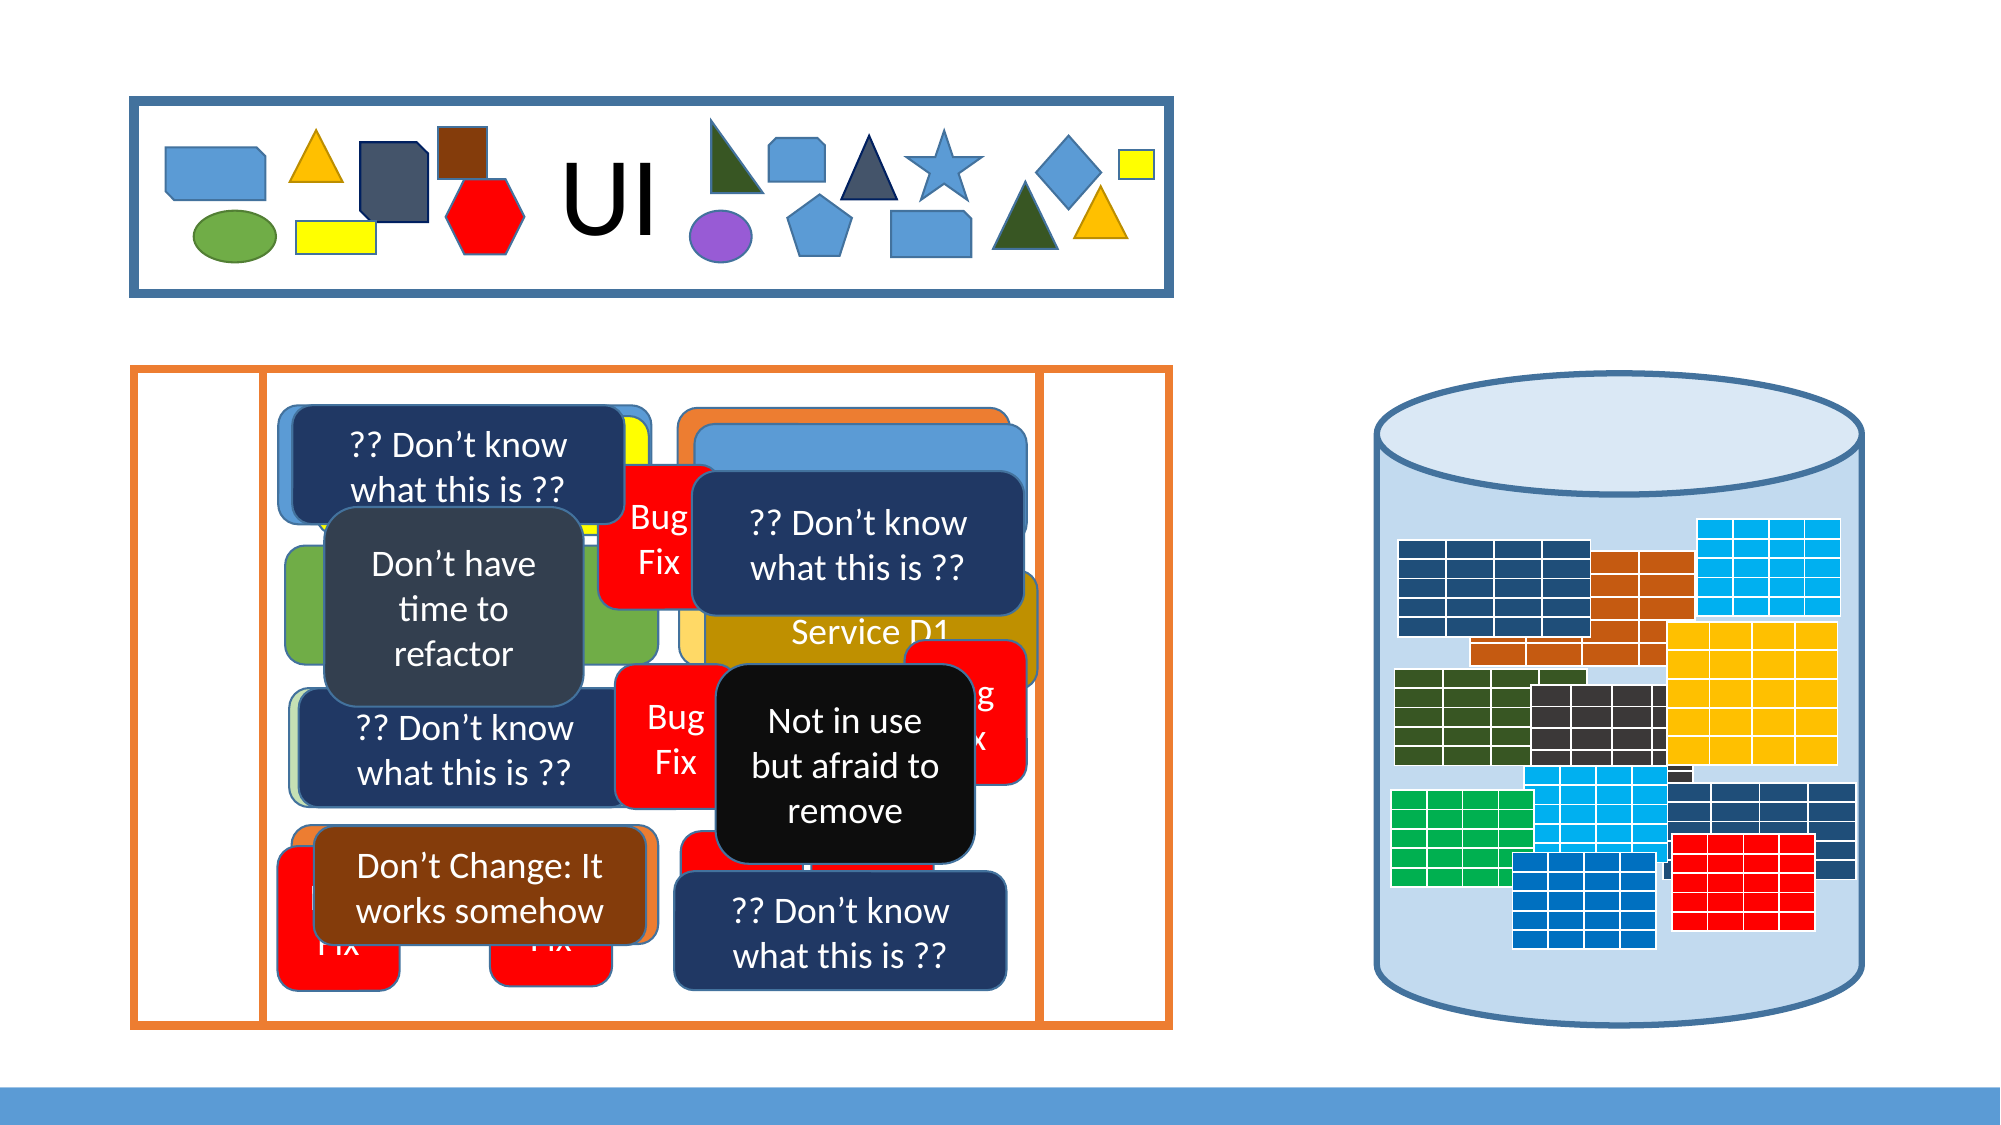

UI

?? Don’t know what this is ??
Service A
Service B
Service A1
Service B2
Bug Fix
?? Don’t know what this is ??
Don’t have time to refactor
|  |  |  |  |
| --- | --- | --- | --- |
|  |  |  |  |
|  |  |  |  |
|  |  |  |  |
|  |  |  |  |
|  |  |  |  |
| --- | --- | --- | --- |
|  |  |  |  |
|  |  |  |  |
|  |  |  |  |
|  |  |  |  |
Service C
Service D
|  |  |  |  |
| --- | --- | --- | --- |
|  |  |  |  |
|  |  |  |  |
|  |  |  |  |
|  |  |  |  |
Service D1
|  |  |  |  |
| --- | --- | --- | --- |
|  |  |  |  |
|  |  |  |  |
|  |  |  |  |
|  |  |  |  |
Bug Fix
Not in use but afraid to remove
Bug Fix
|  |  |  |  |
| --- | --- | --- | --- |
|  |  |  |  |
|  |  |  |  |
|  |  |  |  |
|  |  |  |  |
|  |  |  |  |
| --- | --- | --- | --- |
|  |  |  |  |
|  |  |  |  |
|  |  |  |  |
|  |  |  |  |
Service E
?? Don’t know what this is ??
|  |  |  |  |
| --- | --- | --- | --- |
|  |  |  |  |
|  |  |  |  |
|  |  |  |  |
|  |  |  |  |
|  |  |  |  |
| --- | --- | --- | --- |
|  |  |  |  |
|  |  |  |  |
|  |  |  |  |
|  |  |  |  |
|  |  |  |  |
| --- | --- | --- | --- |
|  |  |  |  |
|  |  |  |  |
|  |  |  |  |
|  |  |  |  |
Service B1
Don’t Change: It works somehow
Bug Fix
|  |  |  |  |
| --- | --- | --- | --- |
|  |  |  |  |
|  |  |  |  |
|  |  |  |  |
|  |  |  |  |
Bug Fix
Bug Fix
Bug Fix
|  |  |  |  |
| --- | --- | --- | --- |
|  |  |  |  |
|  |  |  |  |
|  |  |  |  |
|  |  |  |  |
?? Don’t know what this is ??